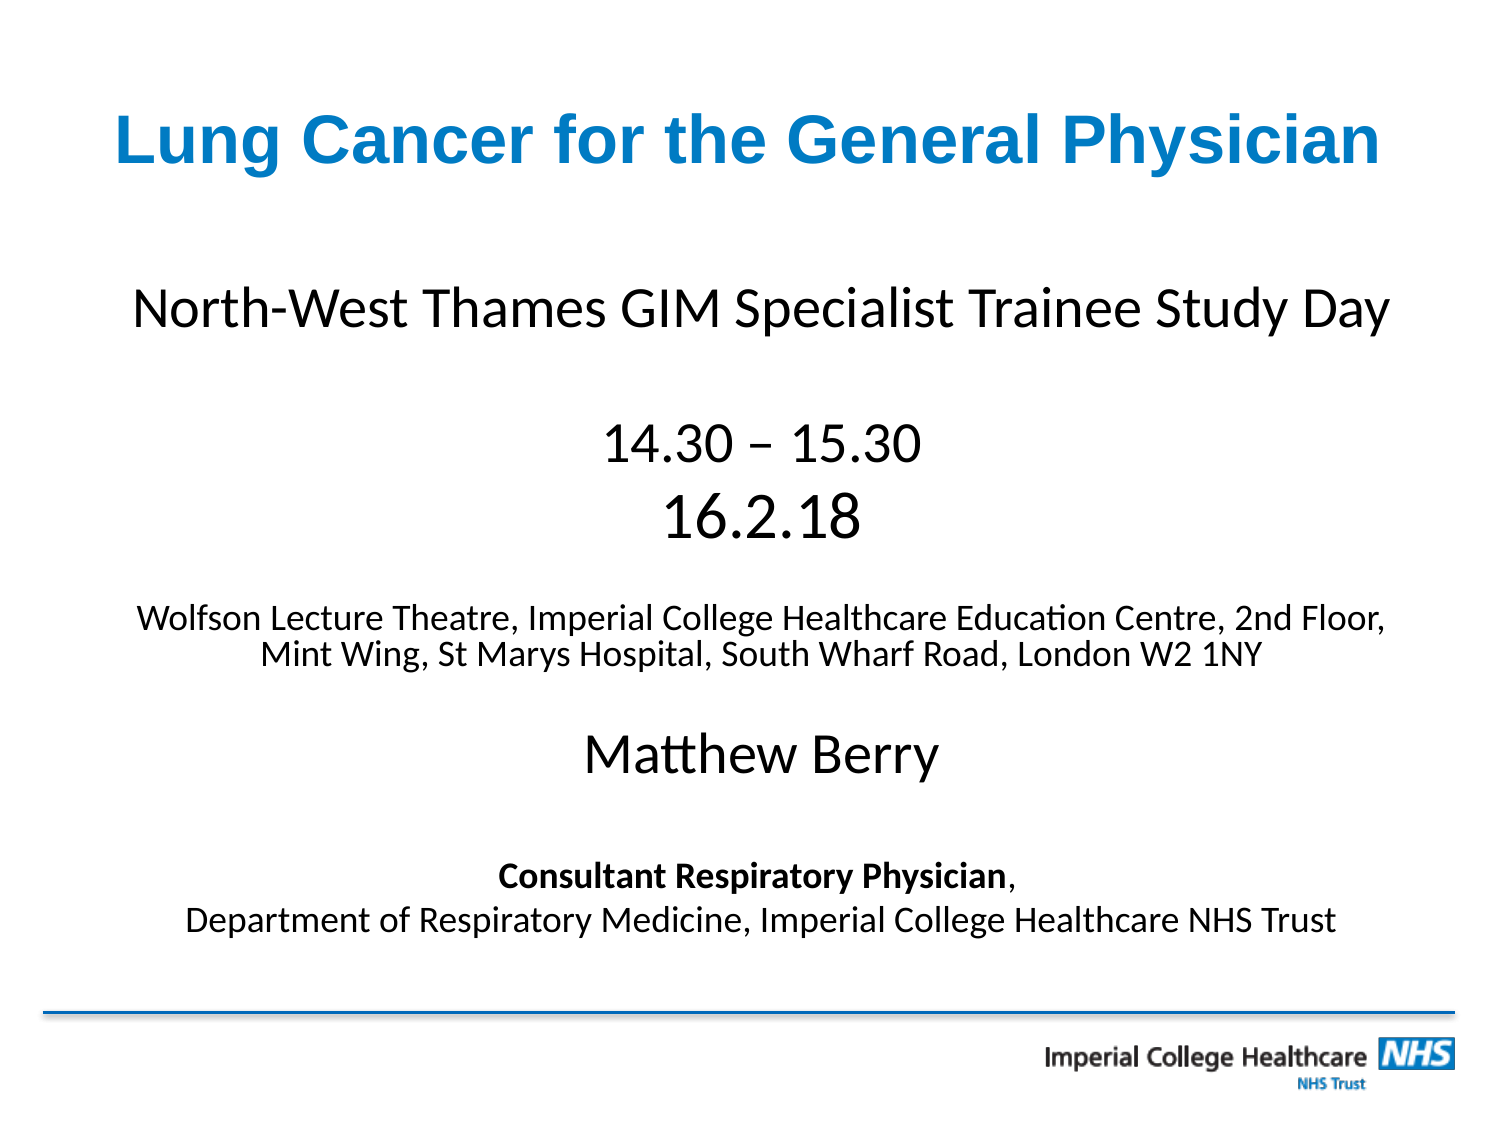

# Lung Cancer for the General Physician
North-West Thames GIM Specialist Trainee Study Day

14.30 – 15.30
16.2.18

Wolfson Lecture Theatre, Imperial College Healthcare Education Centre, 2nd Floor, Mint Wing, St Marys Hospital, South Wharf Road, London W2 1NY

Matthew Berry

Consultant Respiratory Physician,
Department of Respiratory Medicine, Imperial College Healthcare NHS Trust